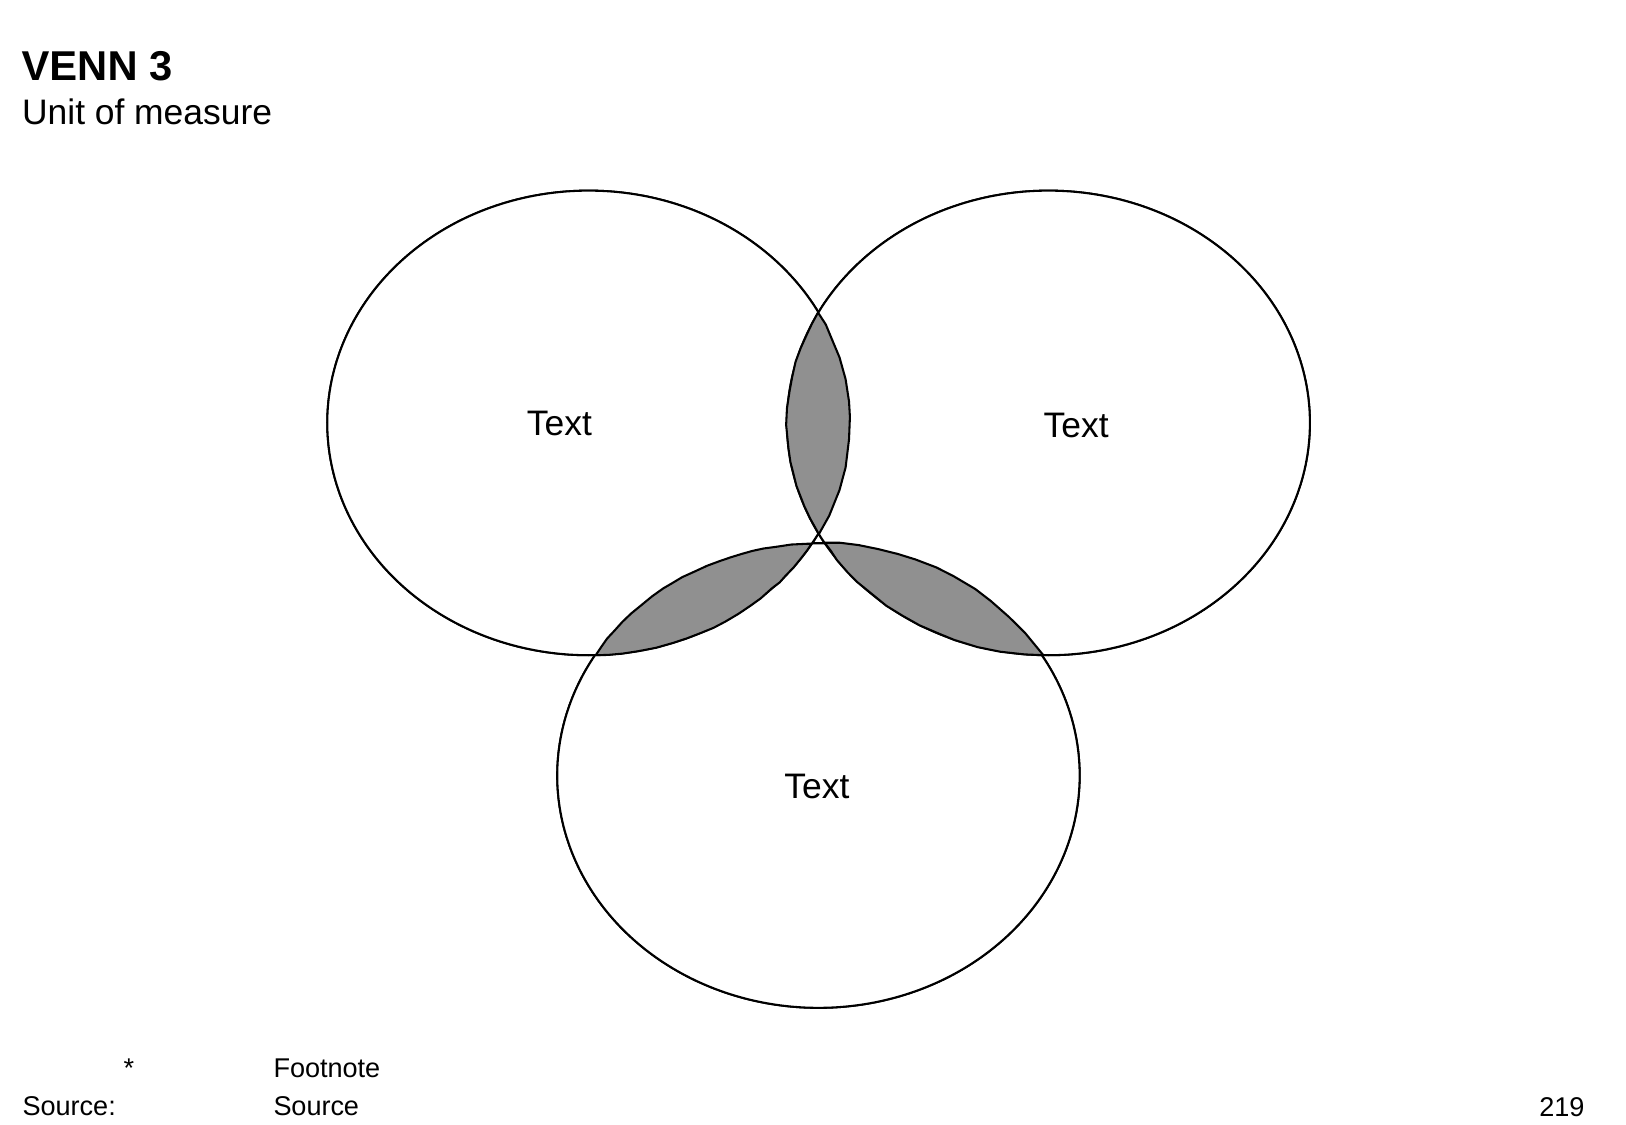

# VENN 3
Unit of measure

Text
Text

Text
	*	Footnote
Source:		Source
219